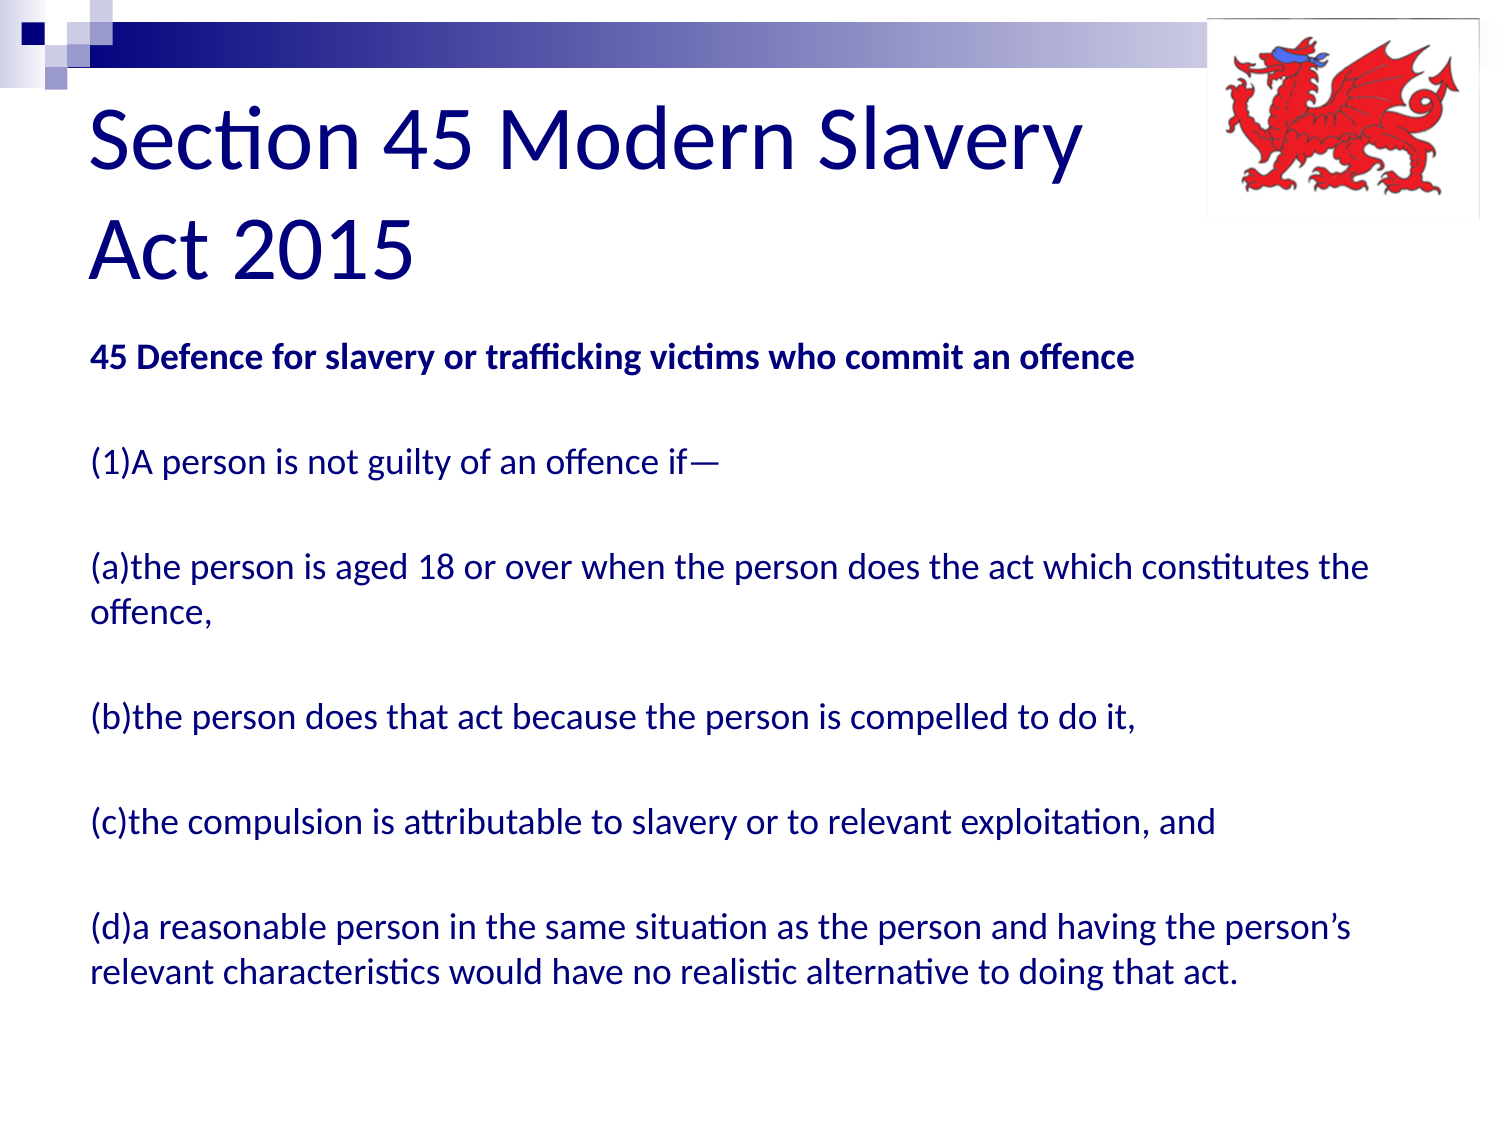

# Section 45 Modern Slavery Act 2015
45 Defence for slavery or trafficking victims who commit an offence

(1)A person is not guilty of an offence if—

(a)the person is aged 18 or over when the person does the act which constitutes the offence,

(b)the person does that act because the person is compelled to do it,

(c)the compulsion is attributable to slavery or to relevant exploitation, and

(d)a reasonable person in the same situation as the person and having the person’s relevant characteristics would have no realistic alternative to doing that act.